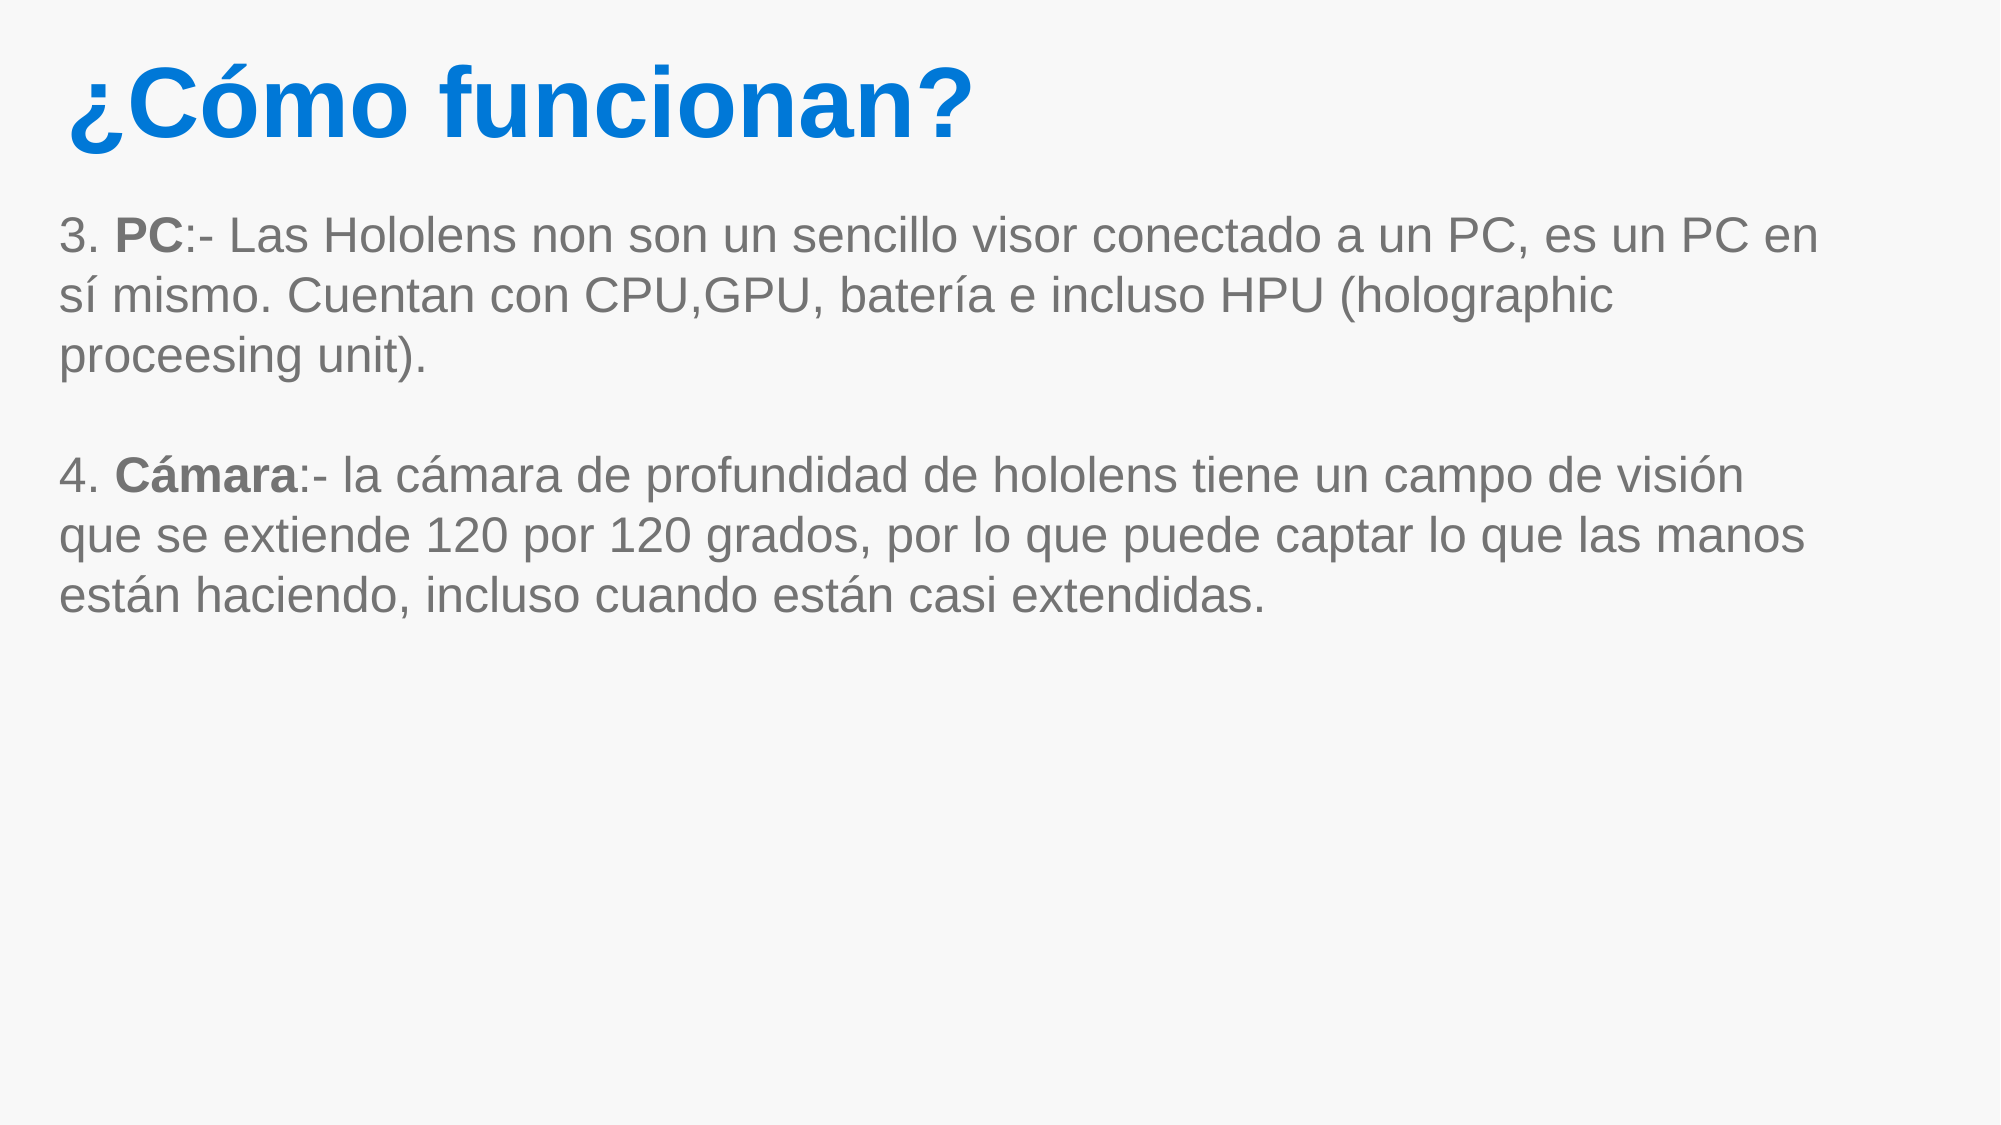

# ¿Cómo funcionan?
3. PC:- Las Hololens non son un sencillo visor conectado a un PC, es un PC en sí mismo. Cuentan con CPU,GPU, batería e incluso HPU (holographic proceesing unit).

4. Cámara:- la cámara de profundidad de hololens tiene un campo de visión que se extiende 120 por 120 grados, por lo que puede captar lo que las manos están haciendo, incluso cuando están casi extendidas.